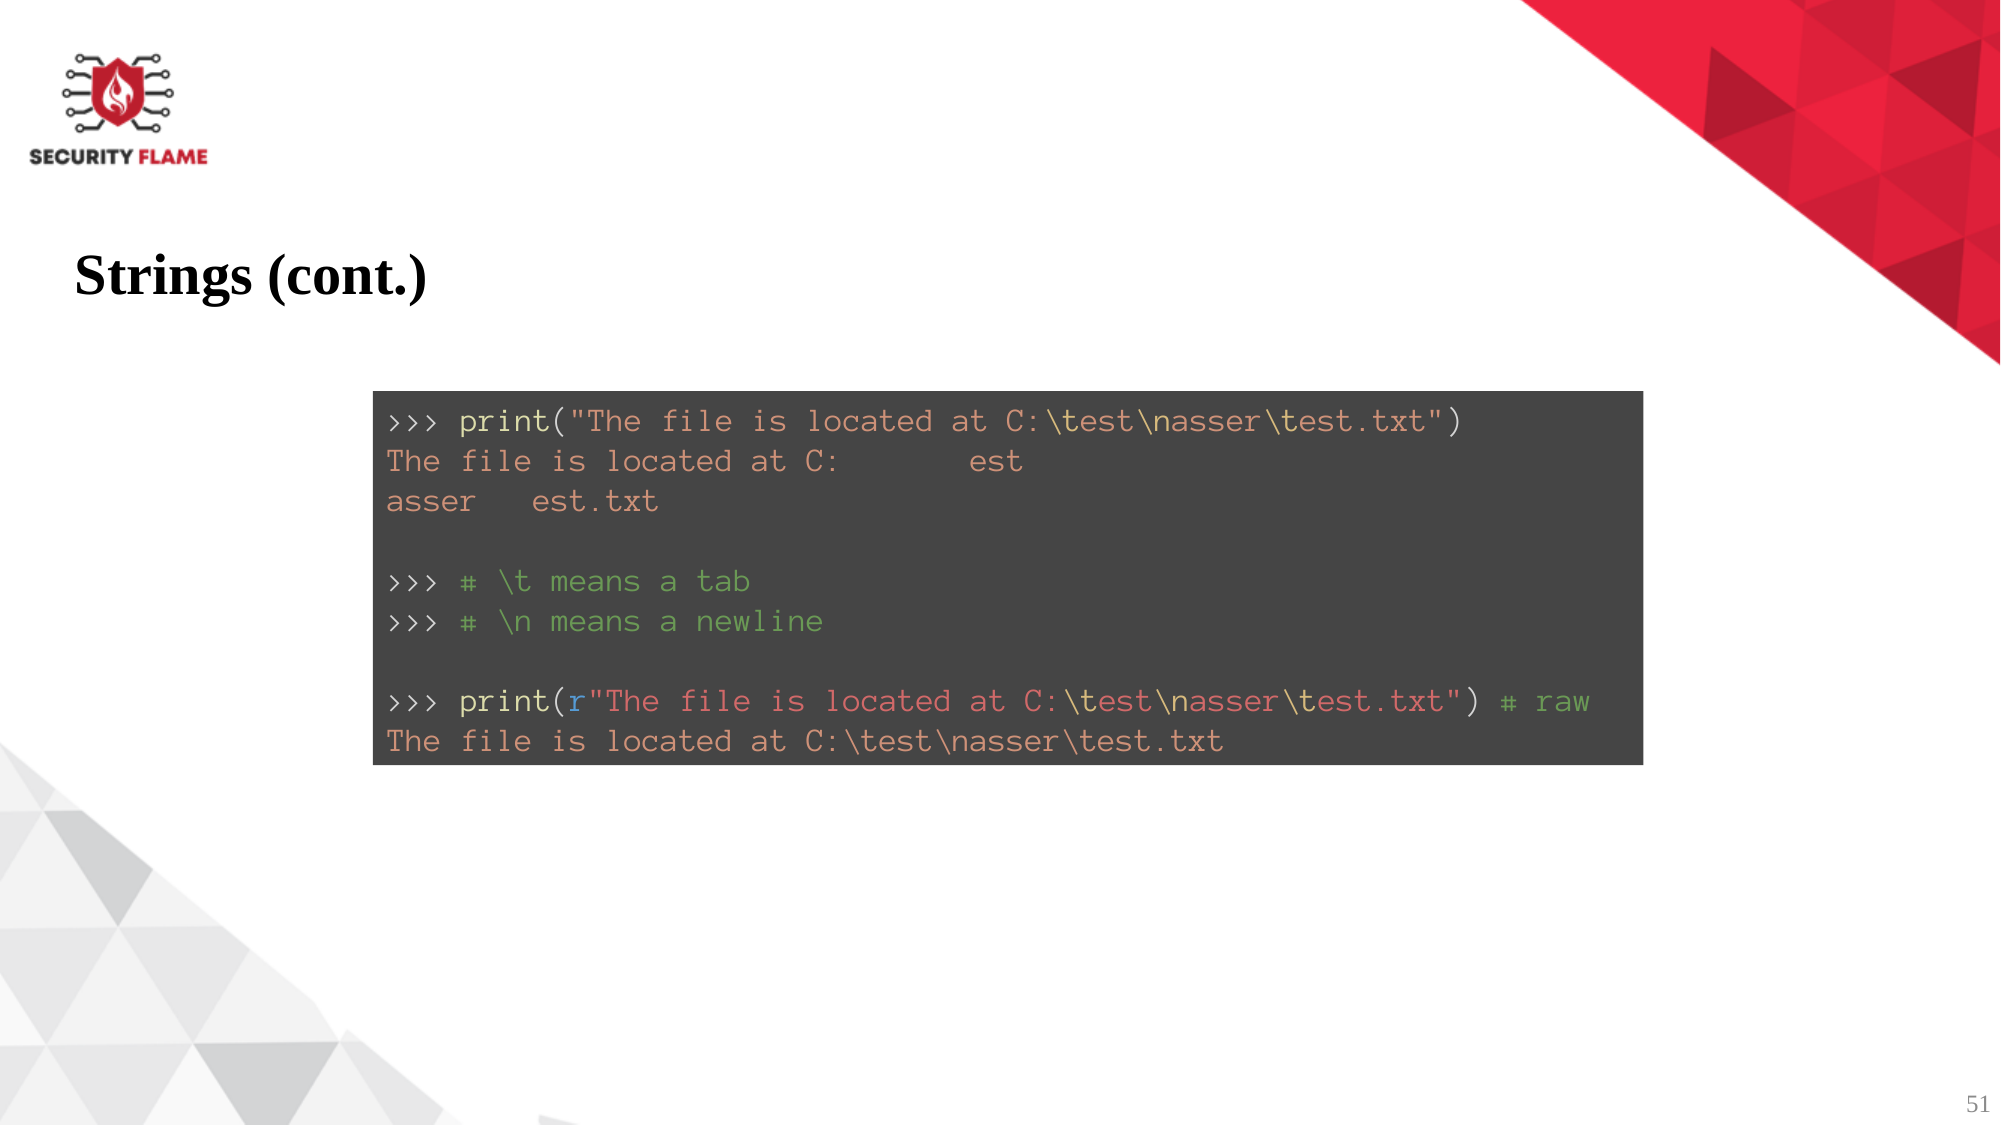

Strings (cont.)
>>> print("The file is located at C:\test\nasser\test.txt")
The file is located at C:       est
asser   est.txt

>>> # \t means a tab
>>> # \n means a newline

>>> print(r"The file is located at C:\test\nasser\test.txt") # raw
The file is located at C:\test\nasser\test.txt
51